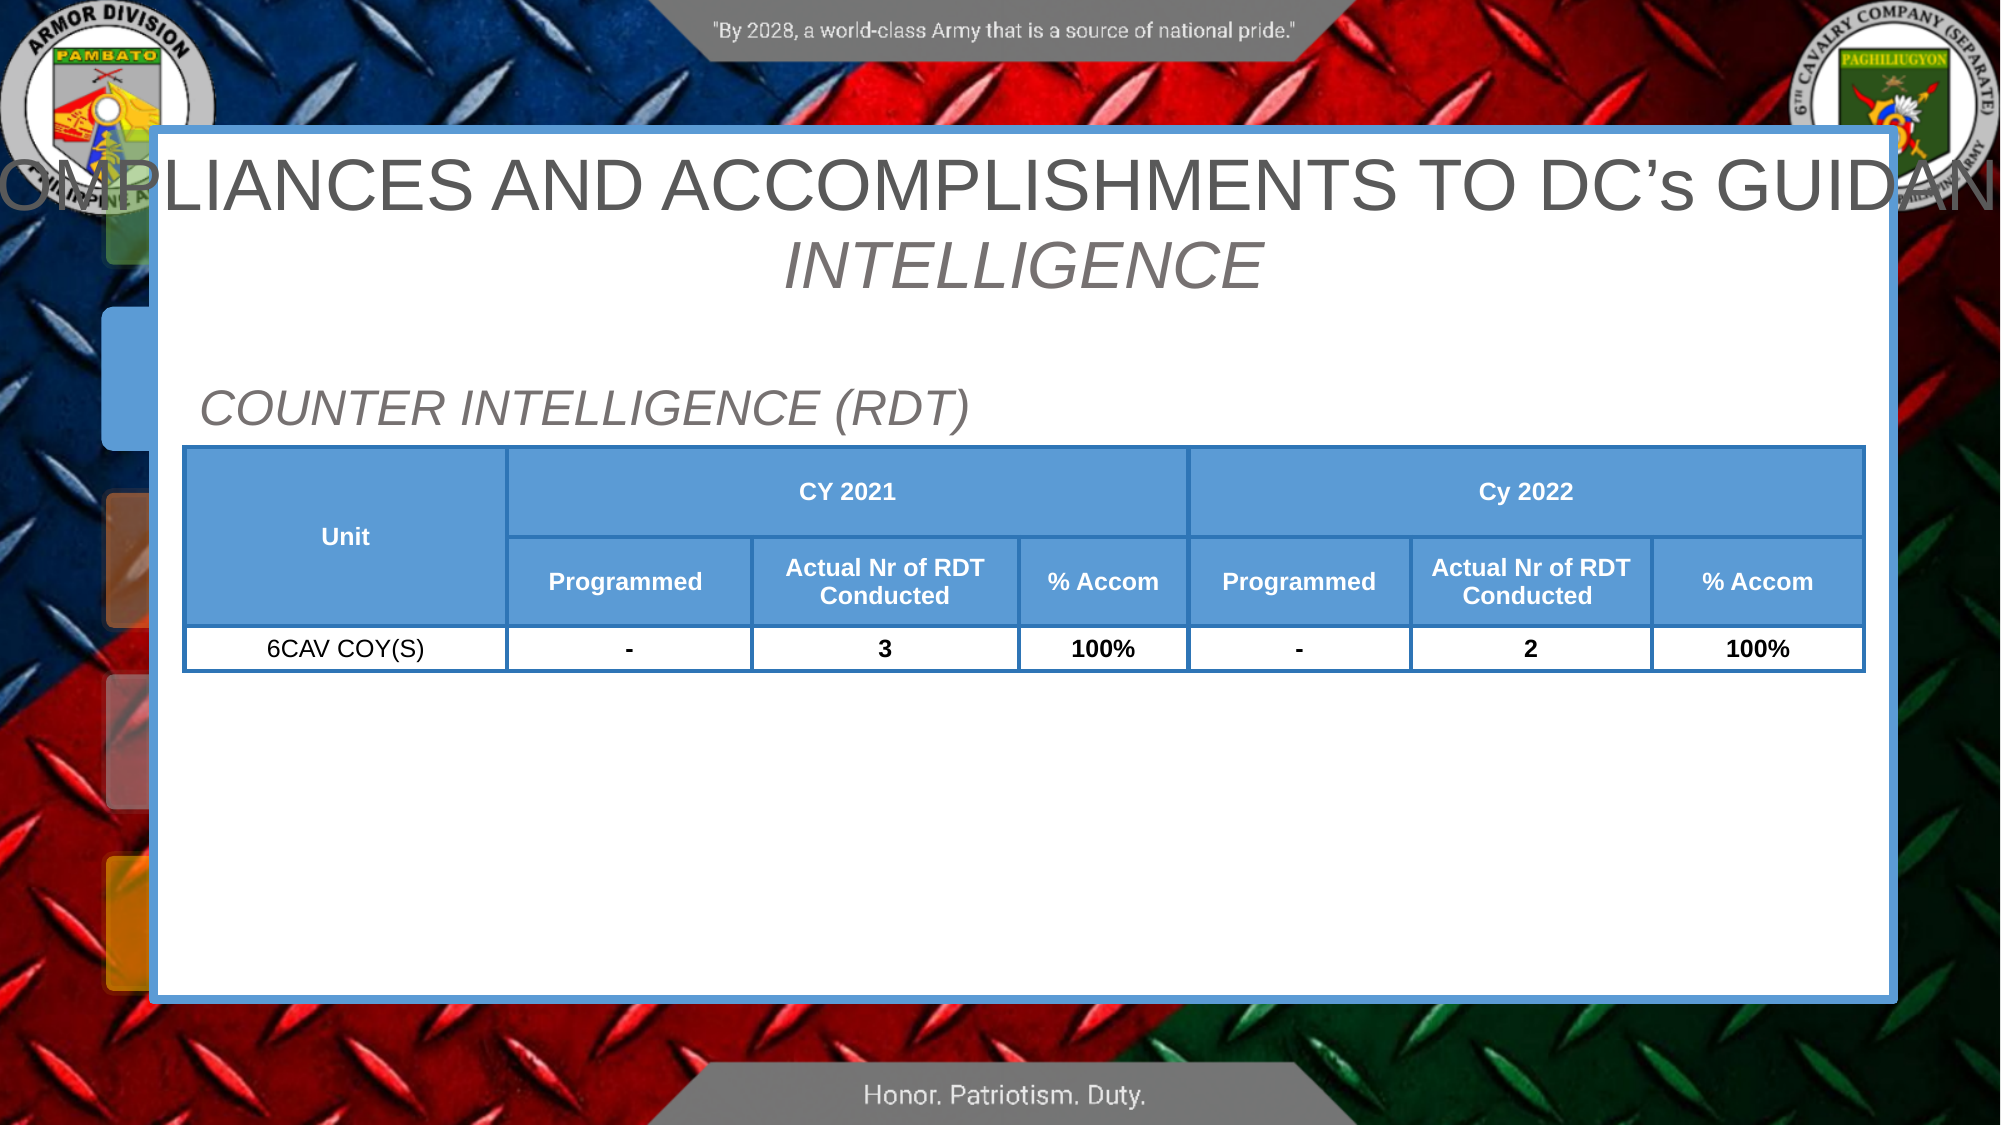

COMPLIANCES AND ACCOMPLISHMENTS TO DC’s GUIDANCE

INTELLIGENCE

COUNTER INTELLIGENCE (RDT)
| Unit | CY 2021 |  |  | Cy 2022 |  |  |
| --- | --- | --- | --- | --- | --- | --- |
|  | Programmed | Actual Nr of RDT Conducted | % Accom | Programmed | Actual Nr of RDT Conducted | % Accom |
| 6CAV COY(S) | - | 3 | 100% | - | 2 | 100% |